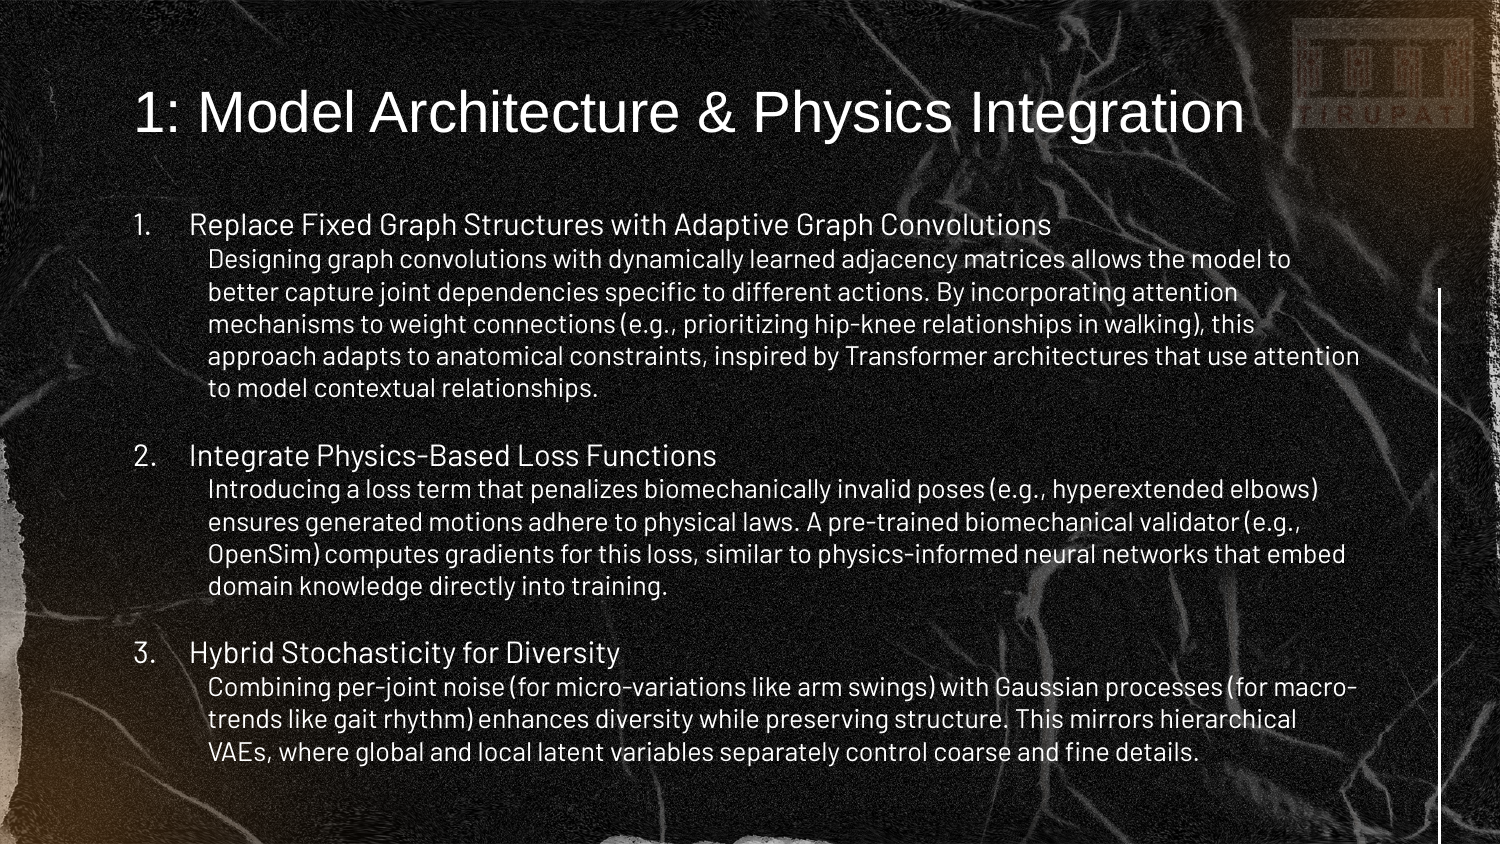

# 1: Model Architecture & Physics Integration
Replace Fixed Graph Structures with Adaptive Graph Convolutions
Designing graph convolutions with dynamically learned adjacency matrices allows the model to better capture joint dependencies specific to different actions. By incorporating attention mechanisms to weight connections (e.g., prioritizing hip-knee relationships in walking), this approach adapts to anatomical constraints, inspired by Transformer architectures that use attention to model contextual relationships.

Integrate Physics-Based Loss Functions
Introducing a loss term that penalizes biomechanically invalid poses (e.g., hyperextended elbows) ensures generated motions adhere to physical laws. A pre-trained biomechanical validator (e.g., OpenSim) computes gradients for this loss, similar to physics-informed neural networks that embed domain knowledge directly into training.

Hybrid Stochasticity for Diversity
Combining per-joint noise (for micro-variations like arm swings) with Gaussian processes (for macro-trends like gait rhythm) enhances diversity while preserving structure. This mirrors hierarchical VAEs, where global and local latent variables separately control coarse and fine details.